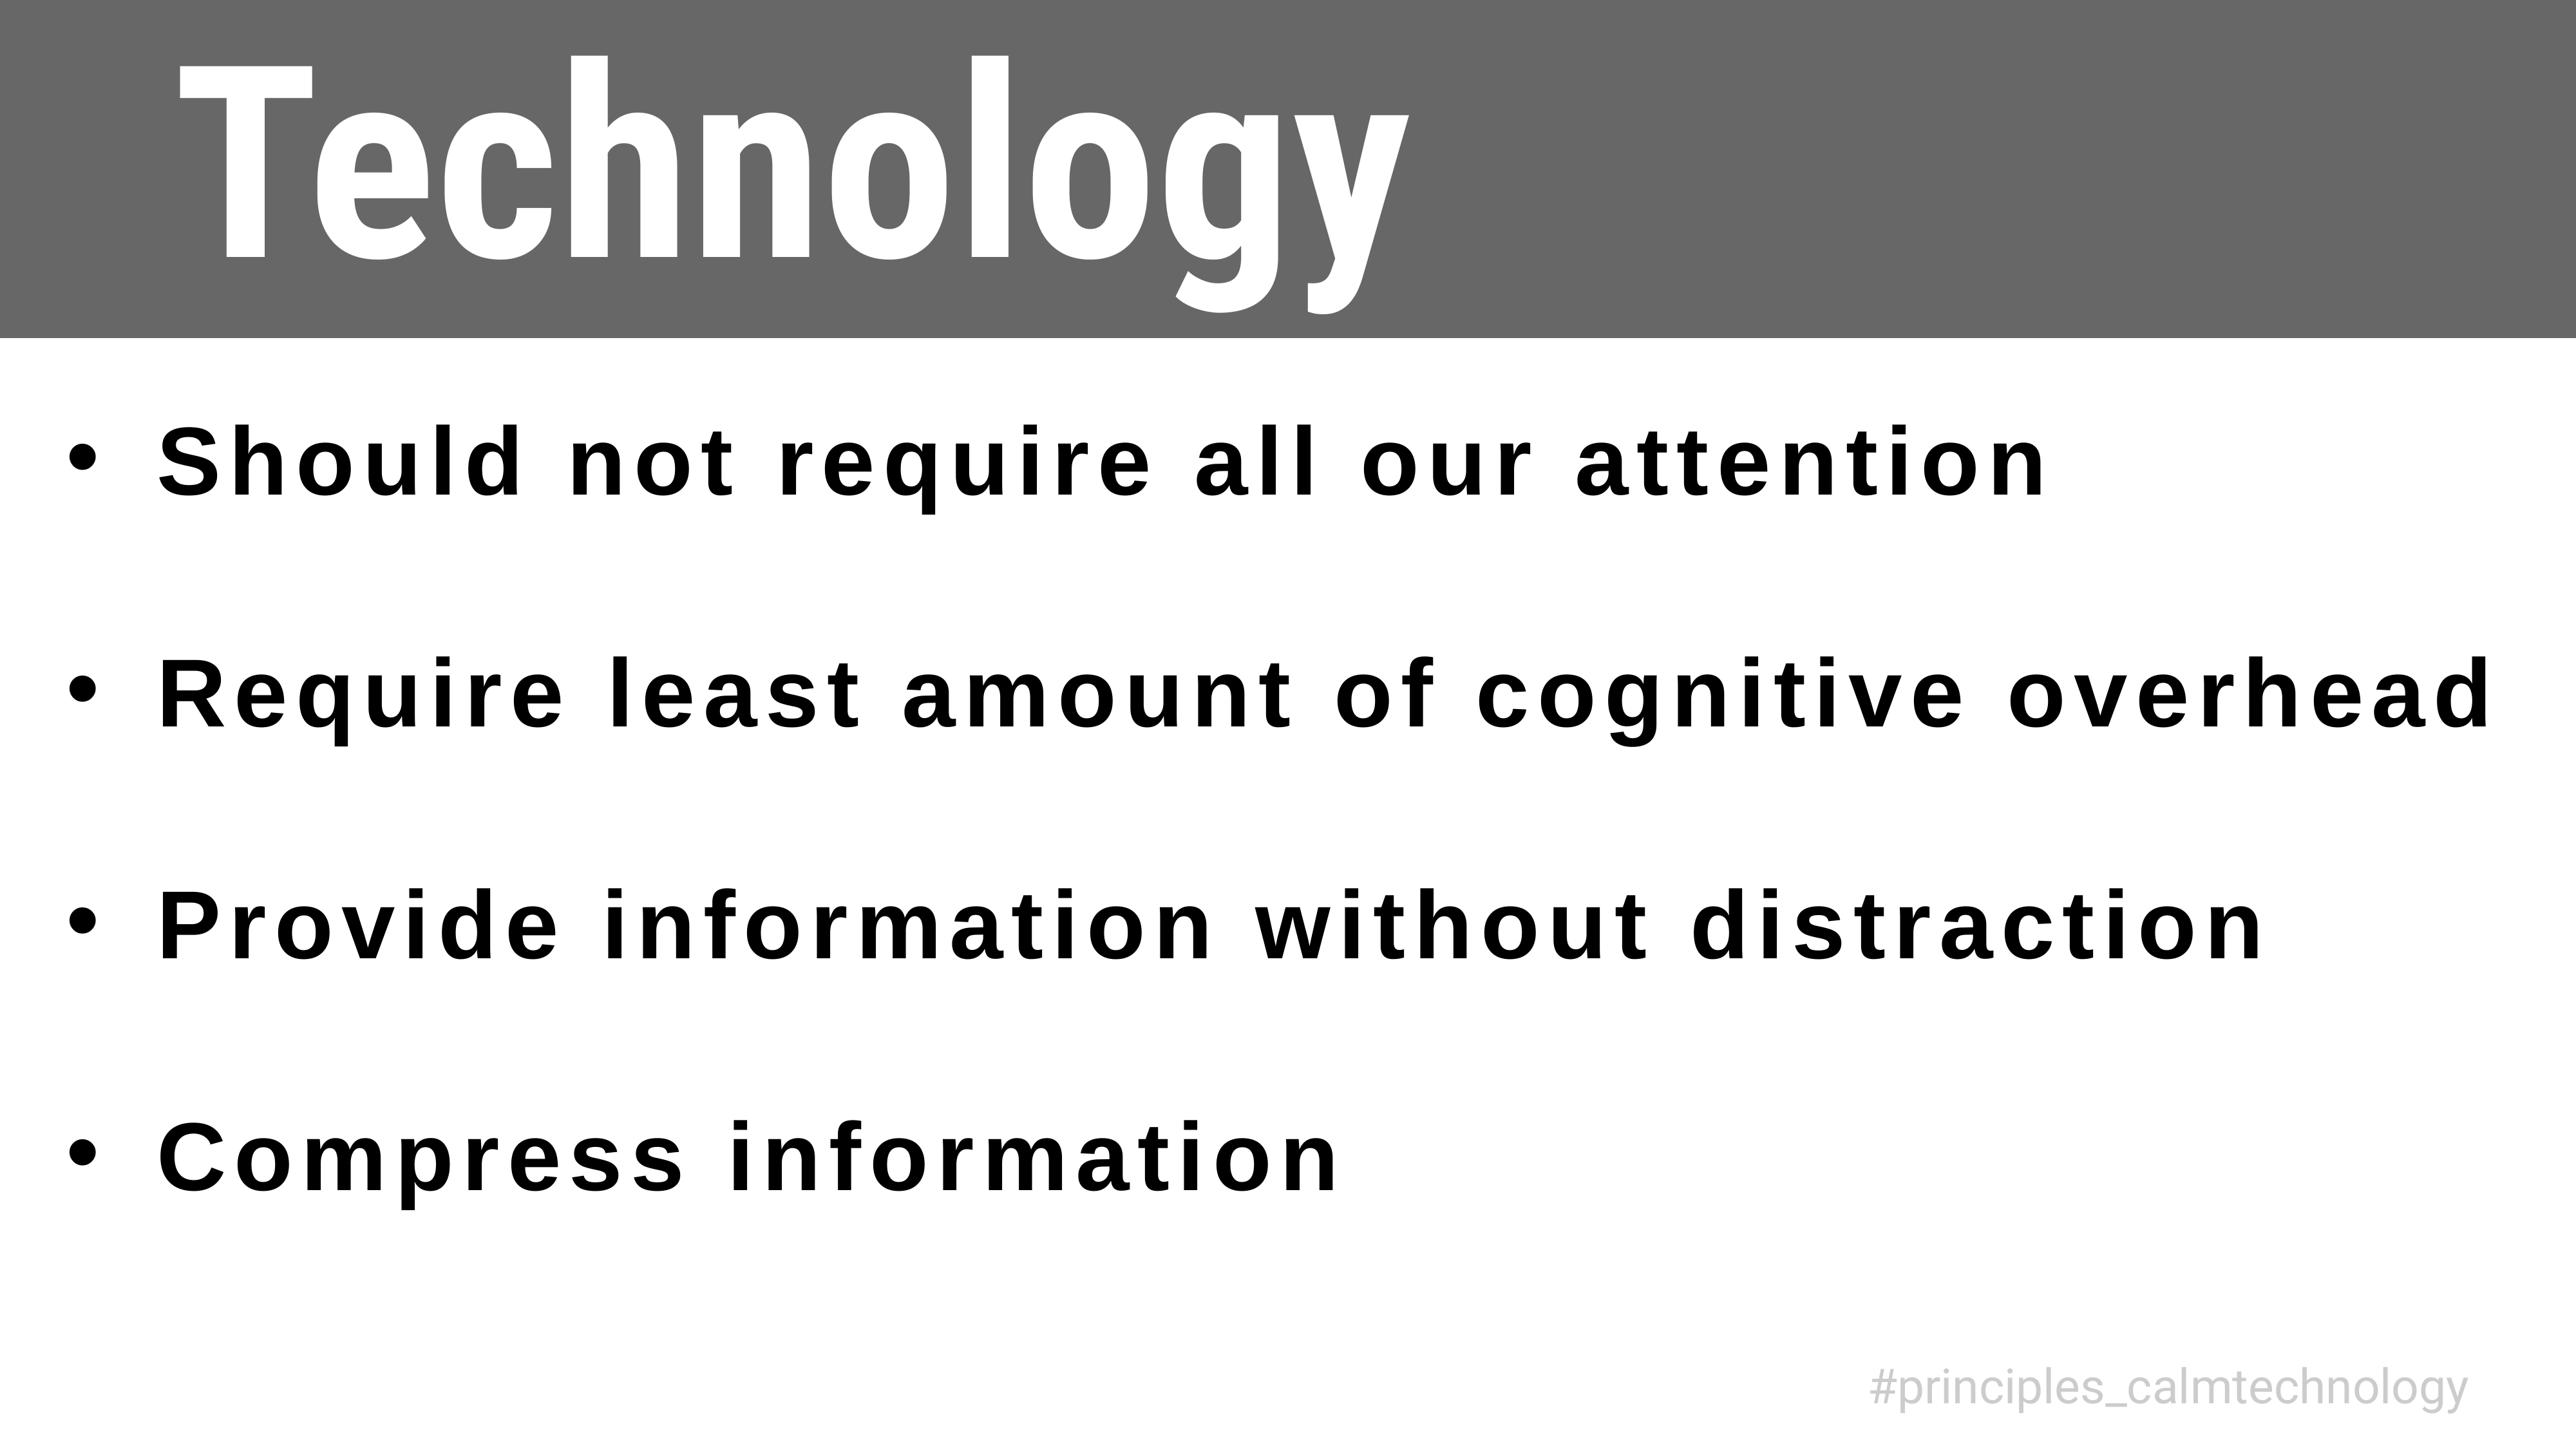

Technology
Should not require all our attention
Require least amount of cognitive overhead
Provide information without distraction
Compress information
#principles_calmtechnology